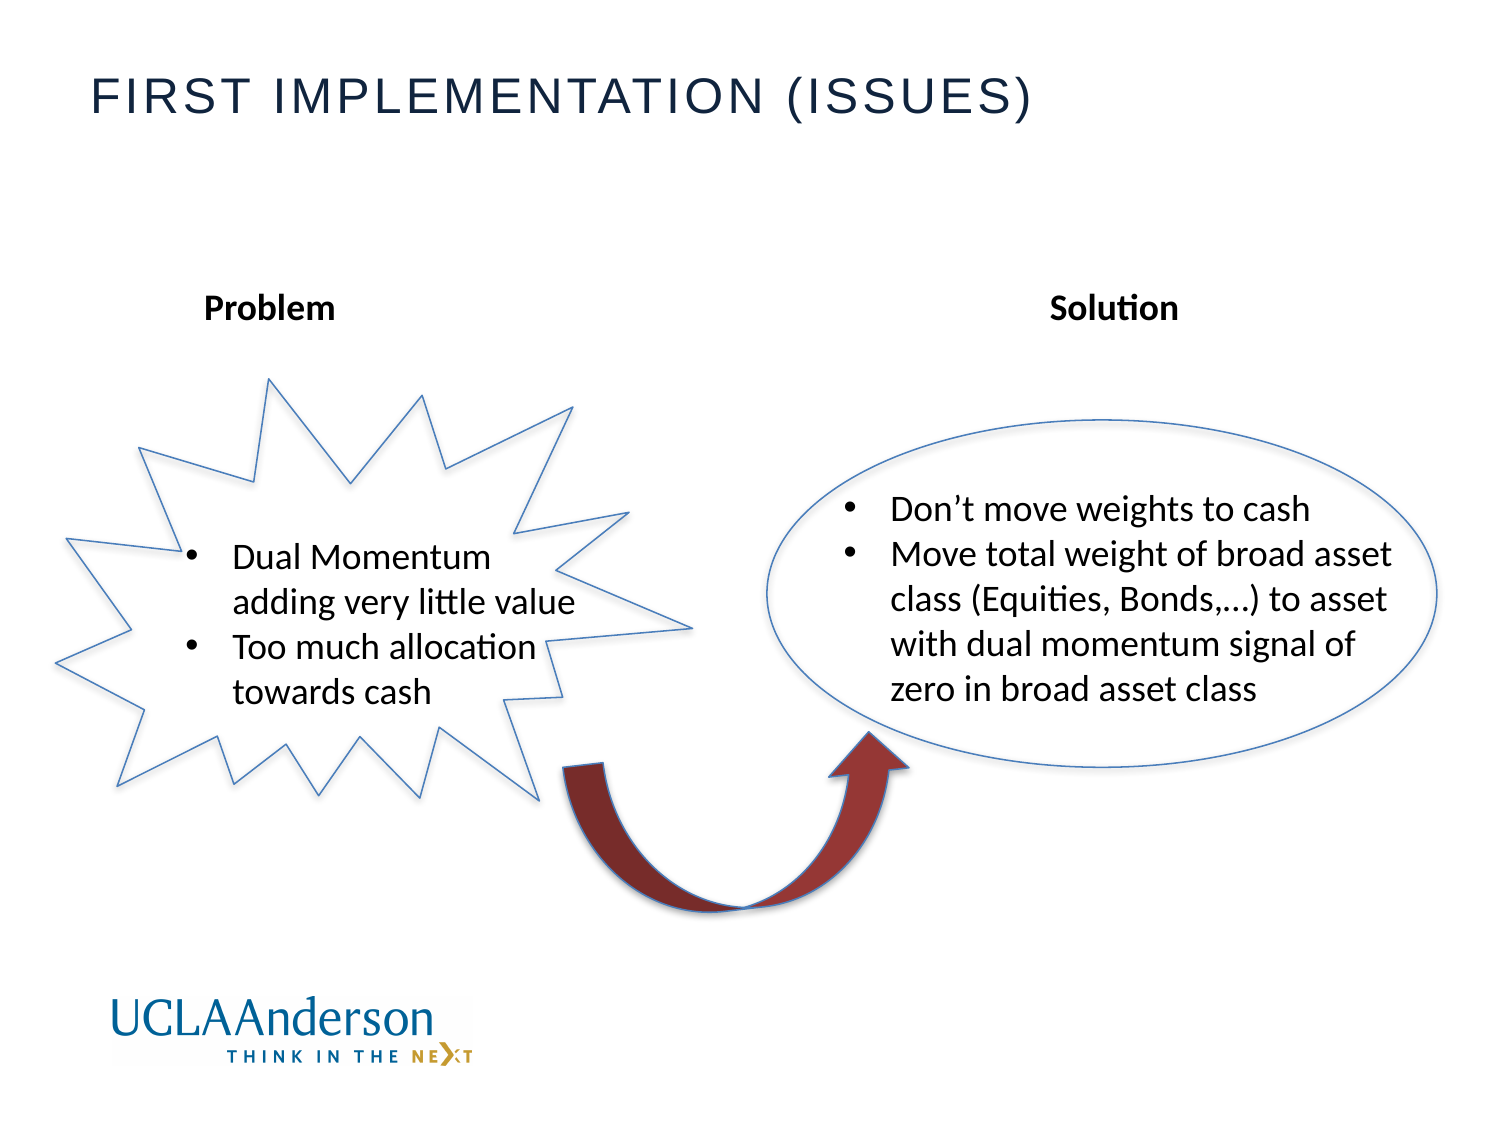

# First implementation (Issues)
Problem
Solution

Don’t move weights to cash
Move total weight of broad asset class (Equities, Bonds,…) to asset with dual momentum signal of zero in broad asset class group.
Dual Momentum adding very little value
Too much allocation towards cash